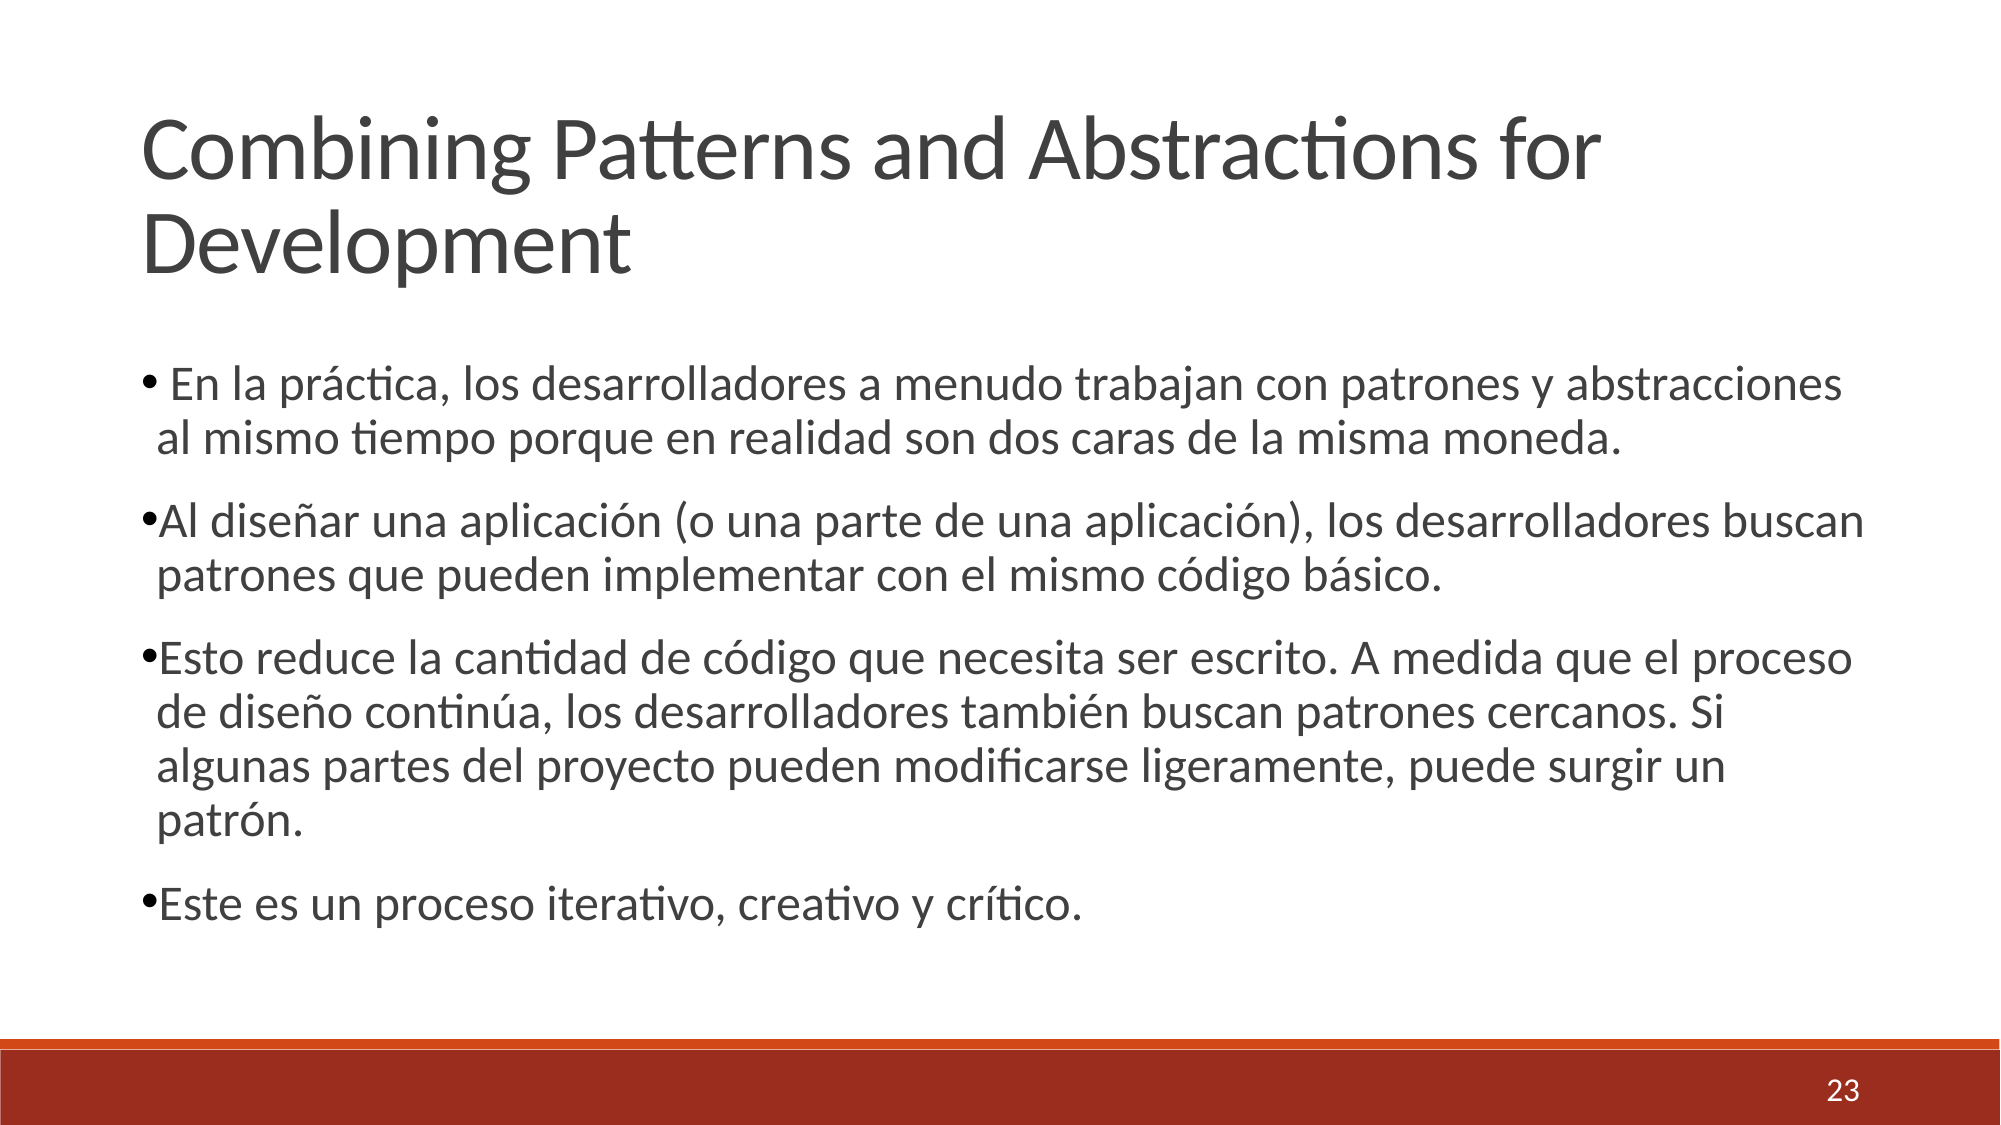

Combining Patterns and Abstractions for
Development
 En la práctica, los desarrolladores a menudo trabajan con patrones y abstracciones al mismo tiempo porque en realidad son dos caras de la misma moneda.
Al diseñar una aplicación (o una parte de una aplicación), los desarrolladores buscan patrones que pueden implementar con el mismo código básico.
Esto reduce la cantidad de código que necesita ser escrito. A medida que el proceso de diseño continúa, los desarrolladores también buscan patrones cercanos. Si algunas partes del proyecto pueden modificarse ligeramente, puede surgir un patrón.
Este es un proceso iterativo, creativo y crítico.
23